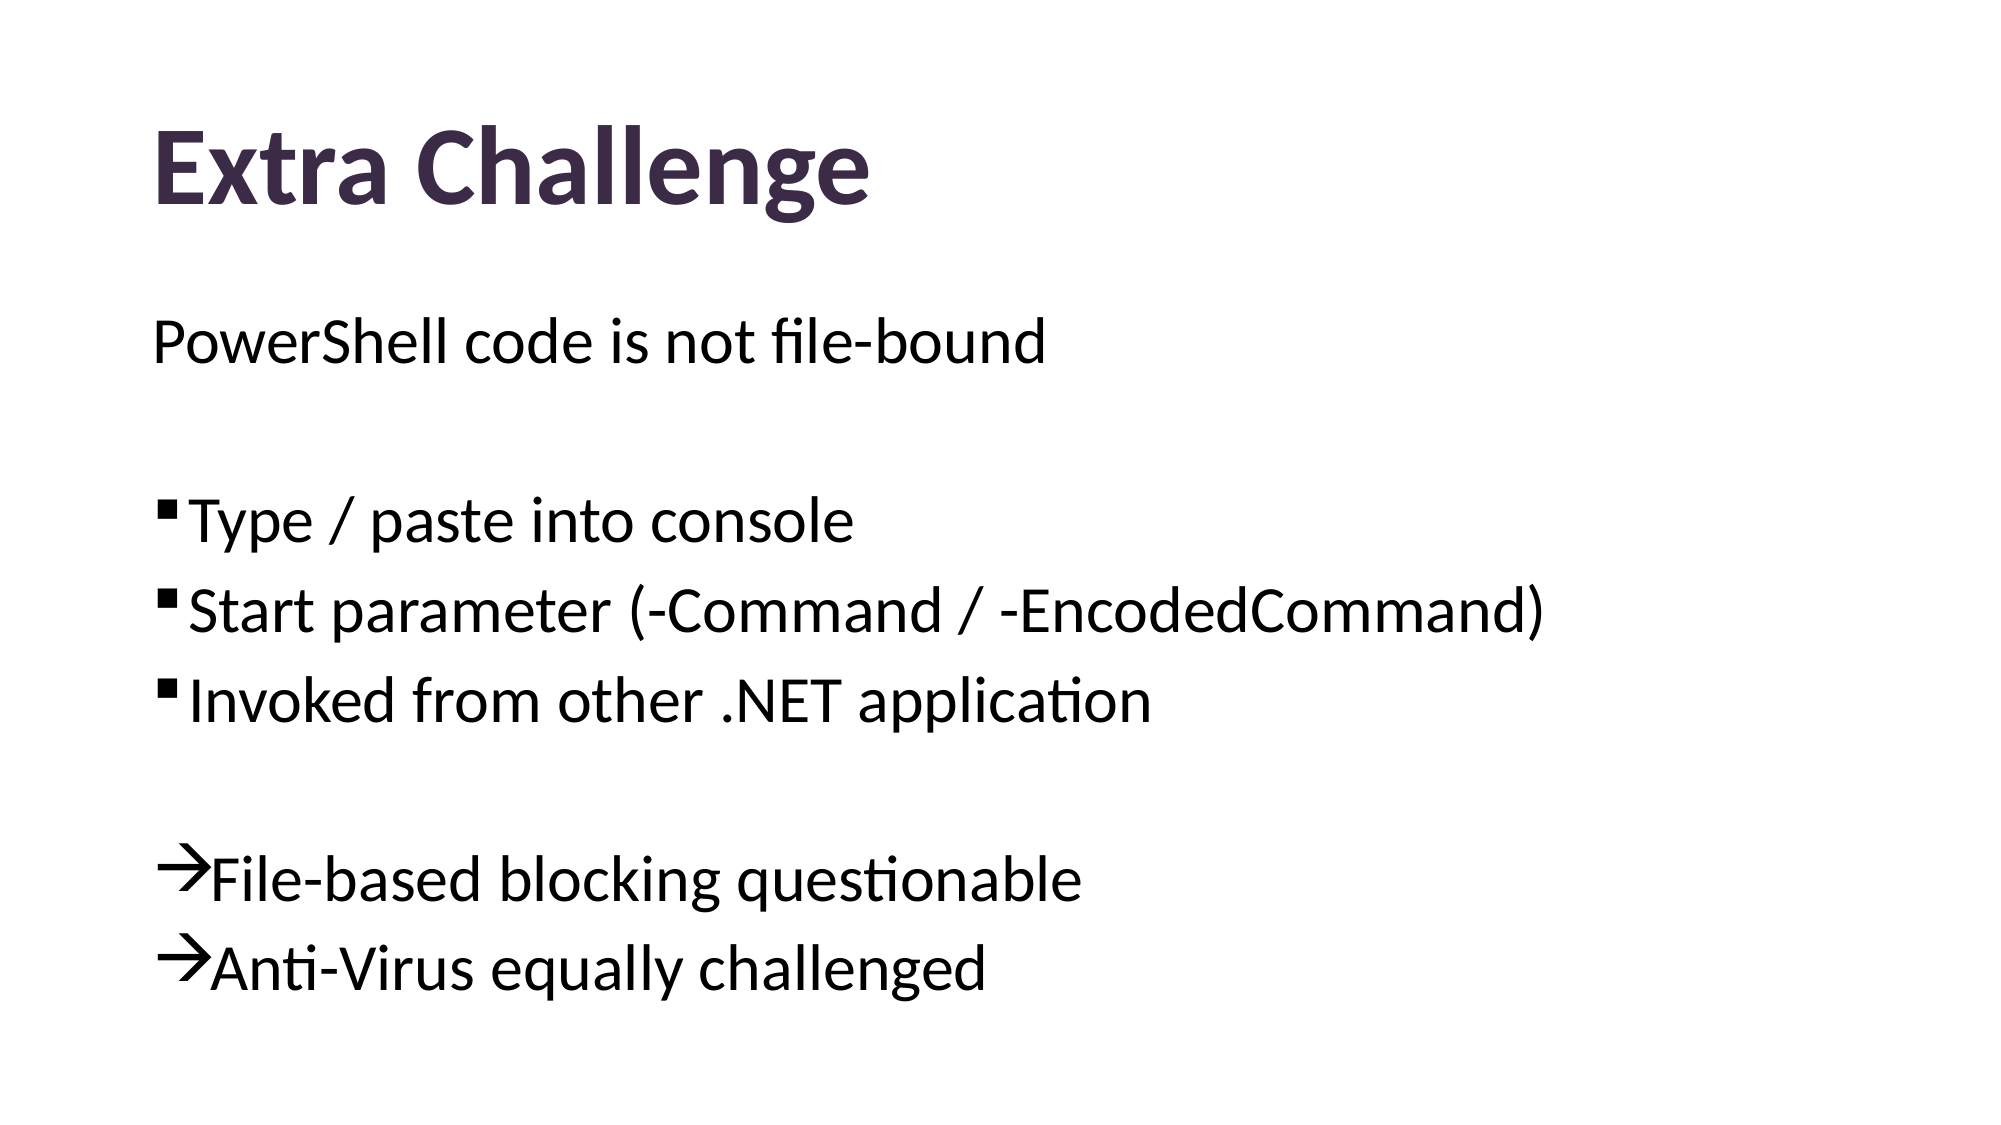

# Extra Challenge
PowerShell code is not file-bound

Type / paste into console
Start parameter (-Command / -EncodedCommand)
Invoked from other .NET application

File-based blocking questionable
Anti-Virus equally challenged